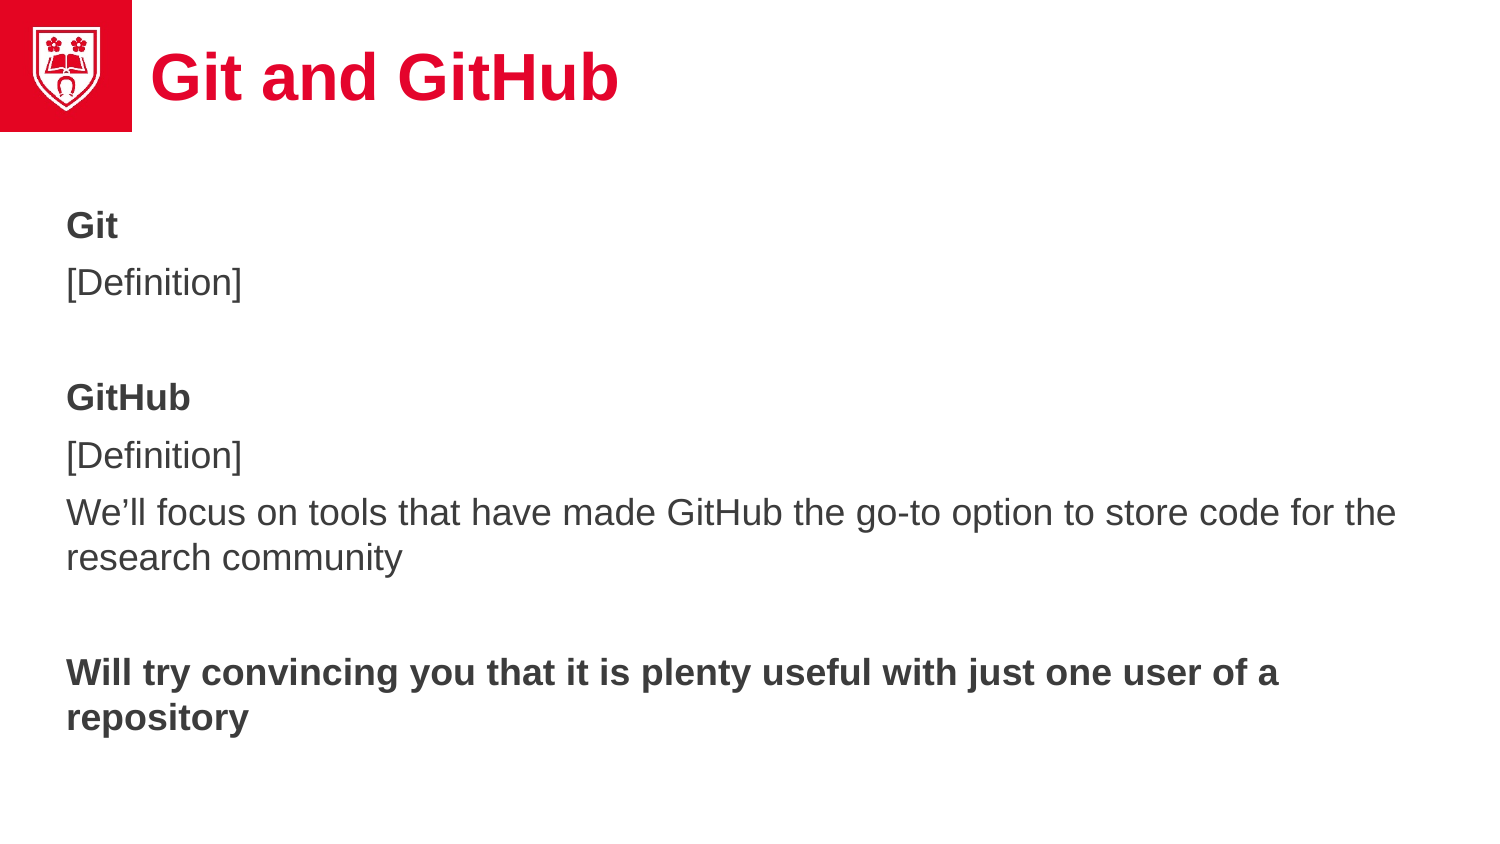

# Git and GitHub
Git
[Definition]

GitHub
[Definition]
We’ll focus on tools that have made GitHub the go-to option to store code for the research community

Will try convincing you that it is plenty useful with just one user of a repository